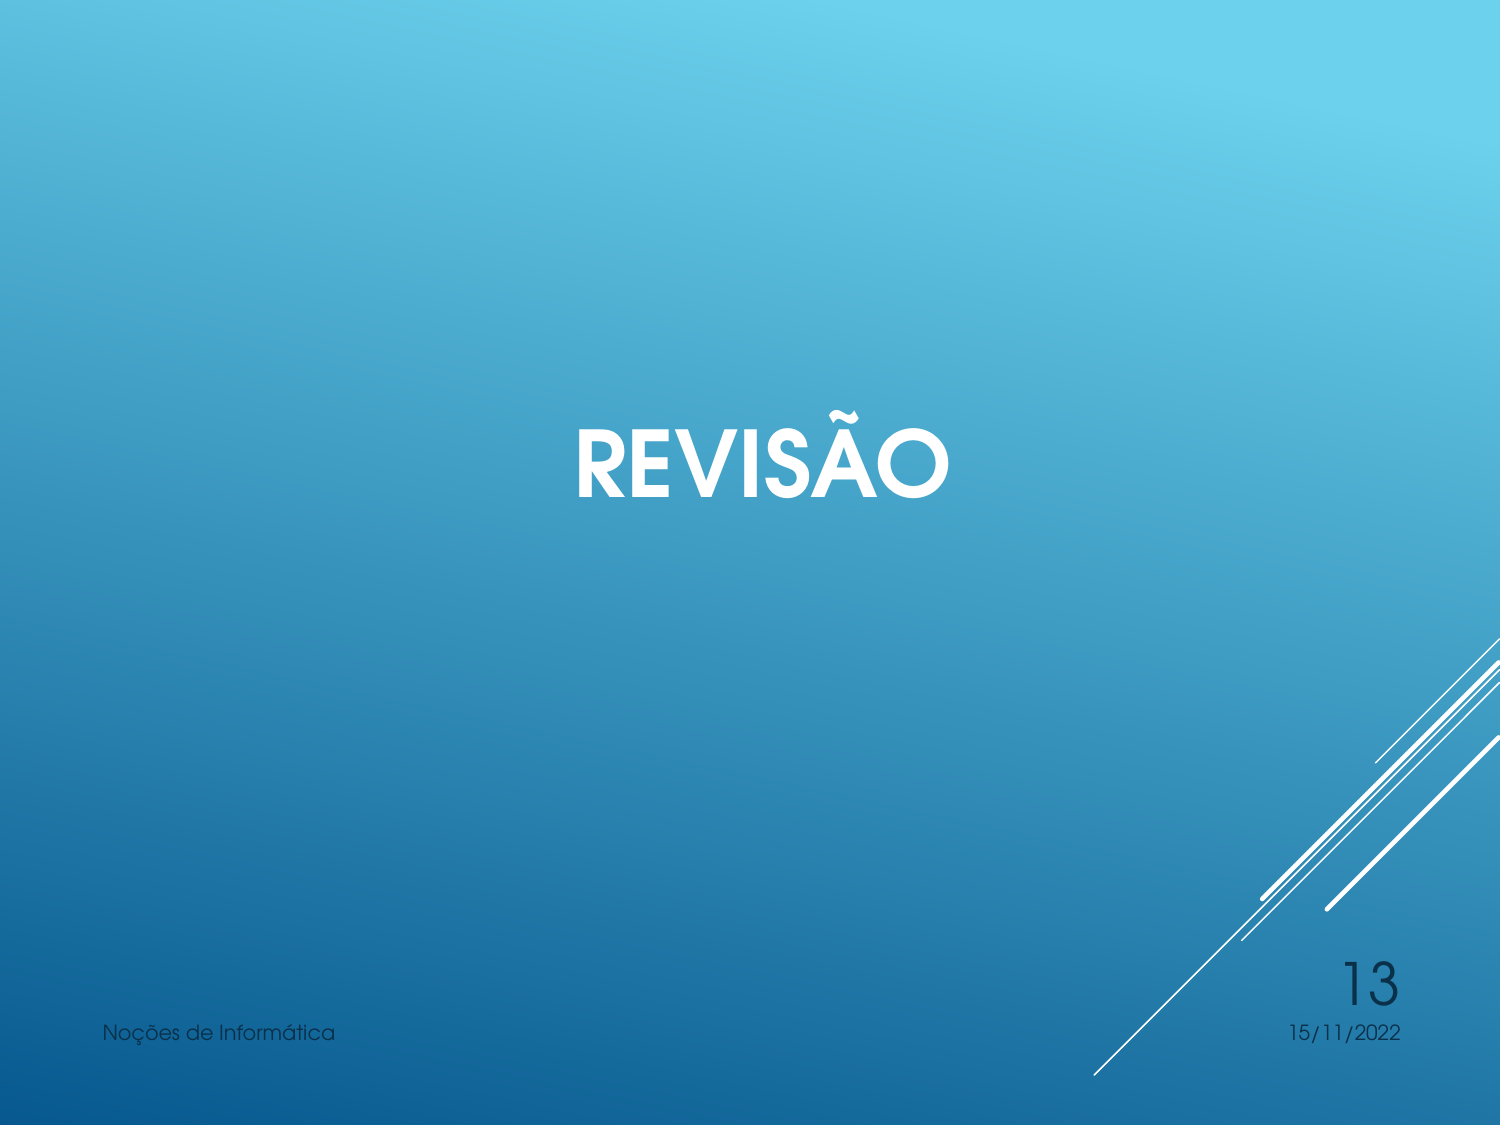

Revisão
#
13
Noções de Informática
15/11/2022